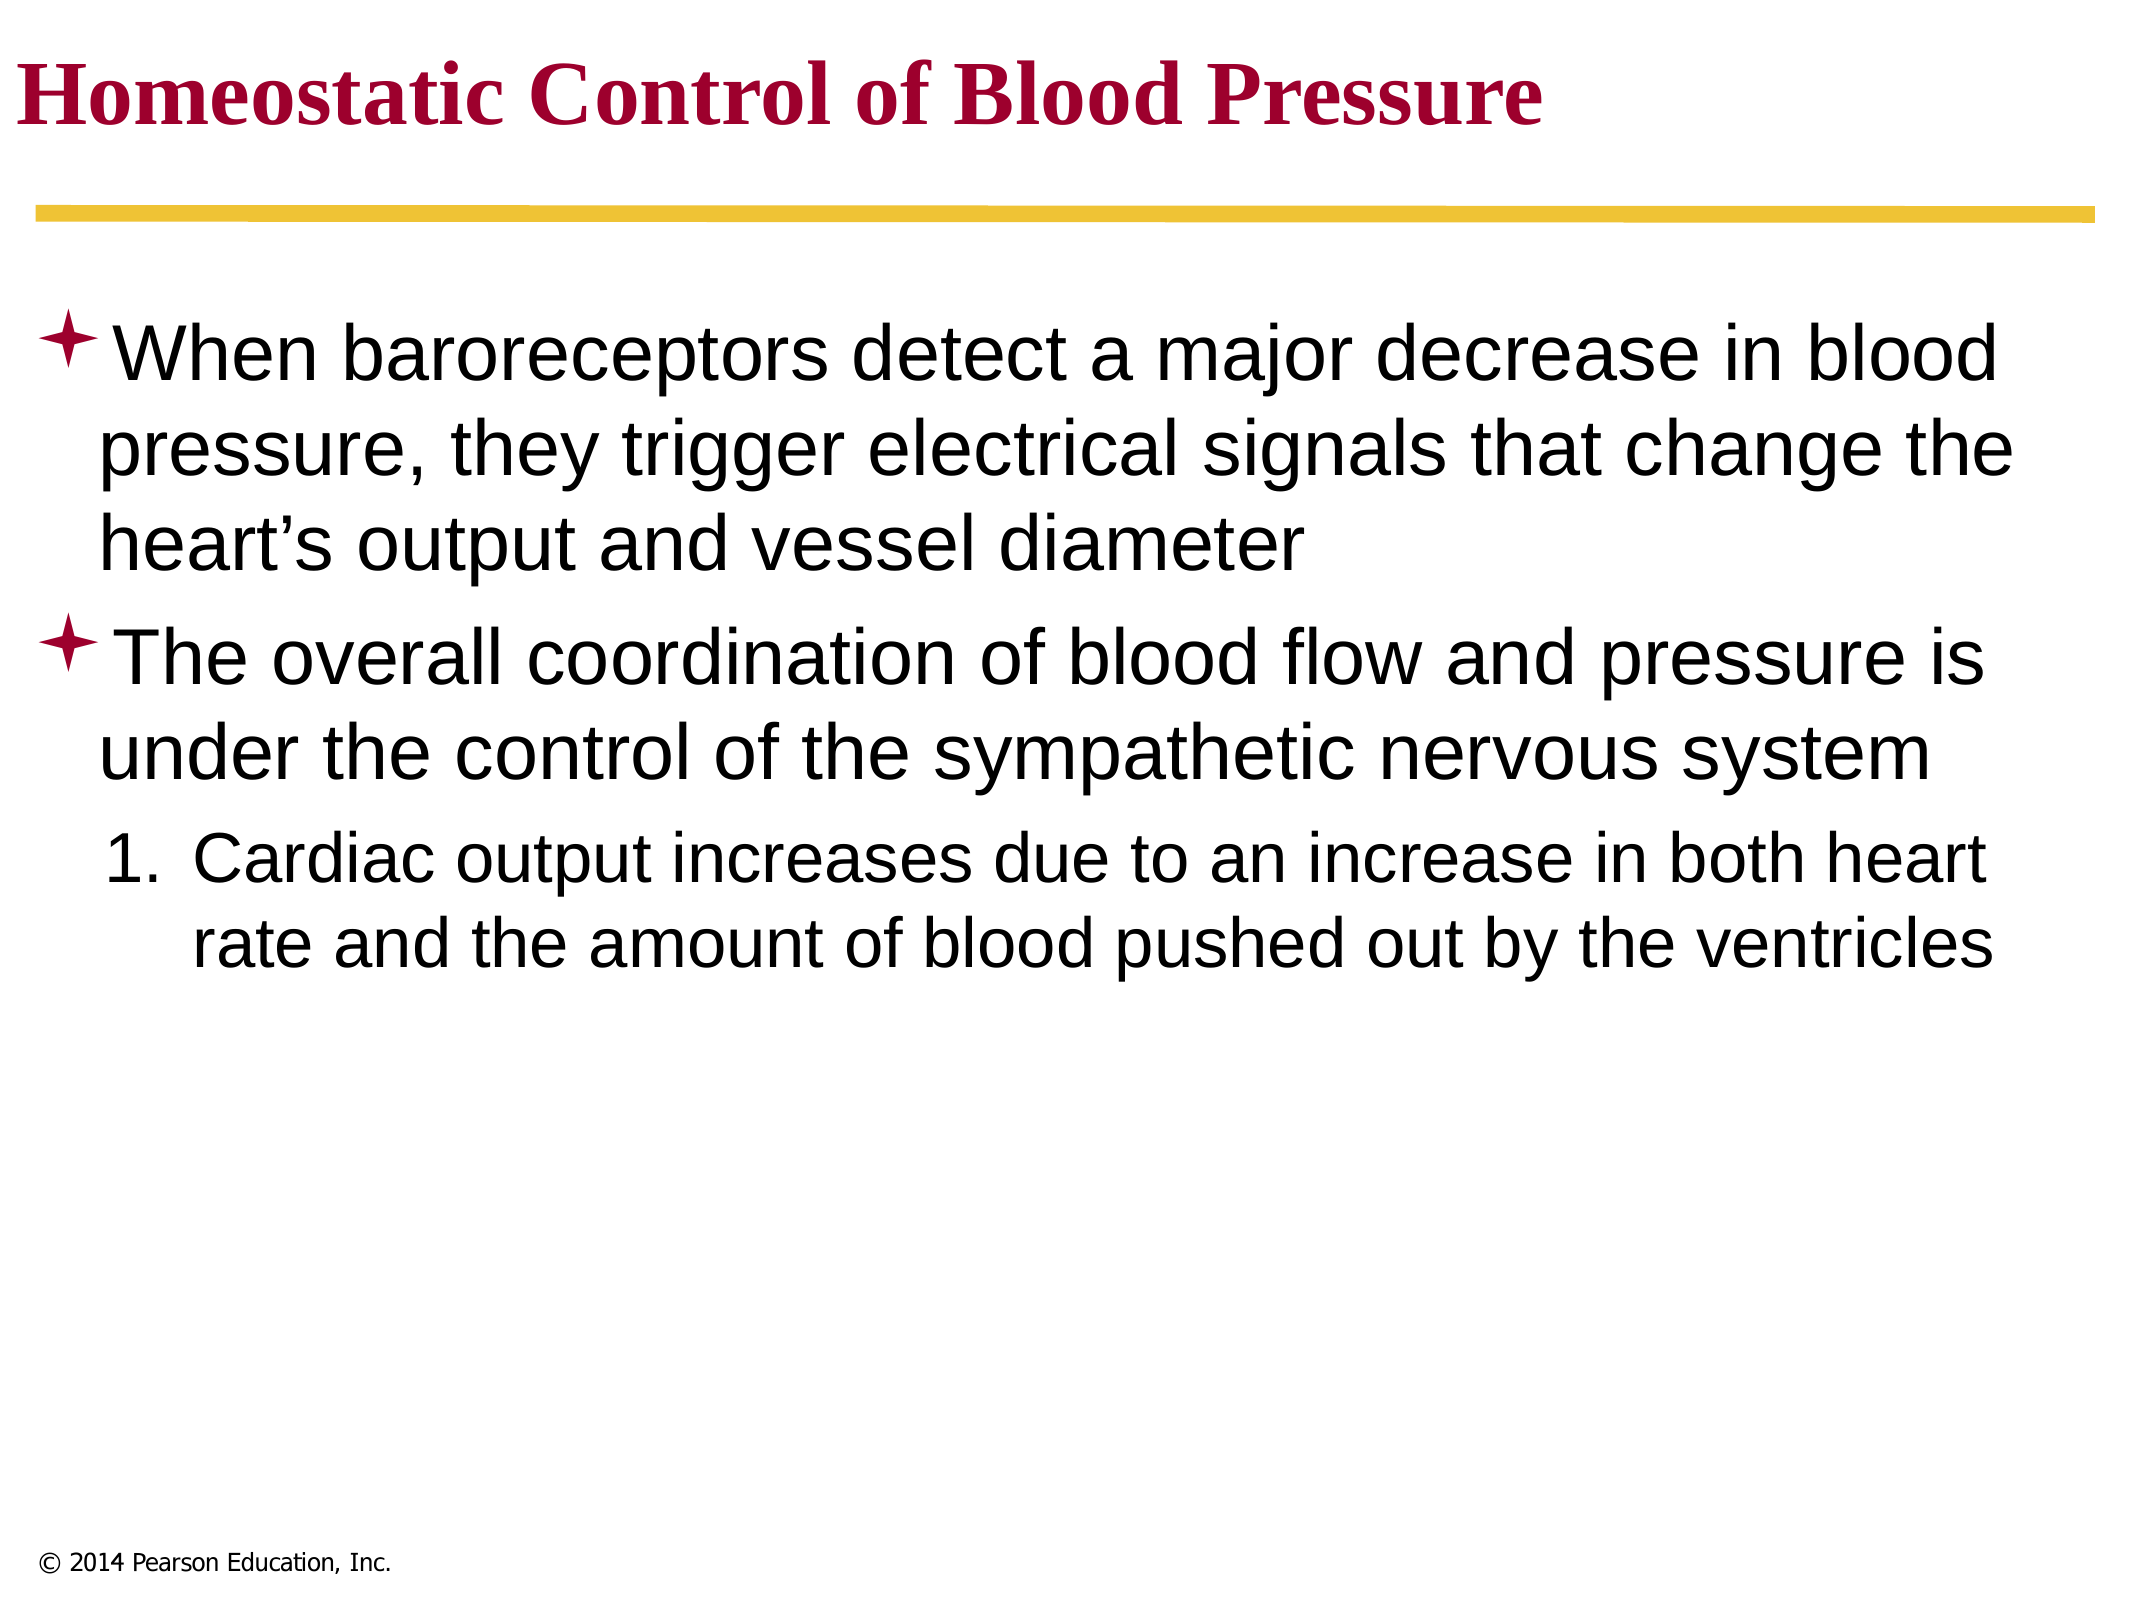

Homeostatic Control of Blood Pressure

When baroreceptors detect a major decrease in blood pressure, they trigger electrical signals that change the heart’s output and vessel diameter
The overall coordination of blood flow and pressure is under the control of the sympathetic nervous system
Cardiac output increases due to an increase in both heart rate and the amount of blood pushed out by the ventricles